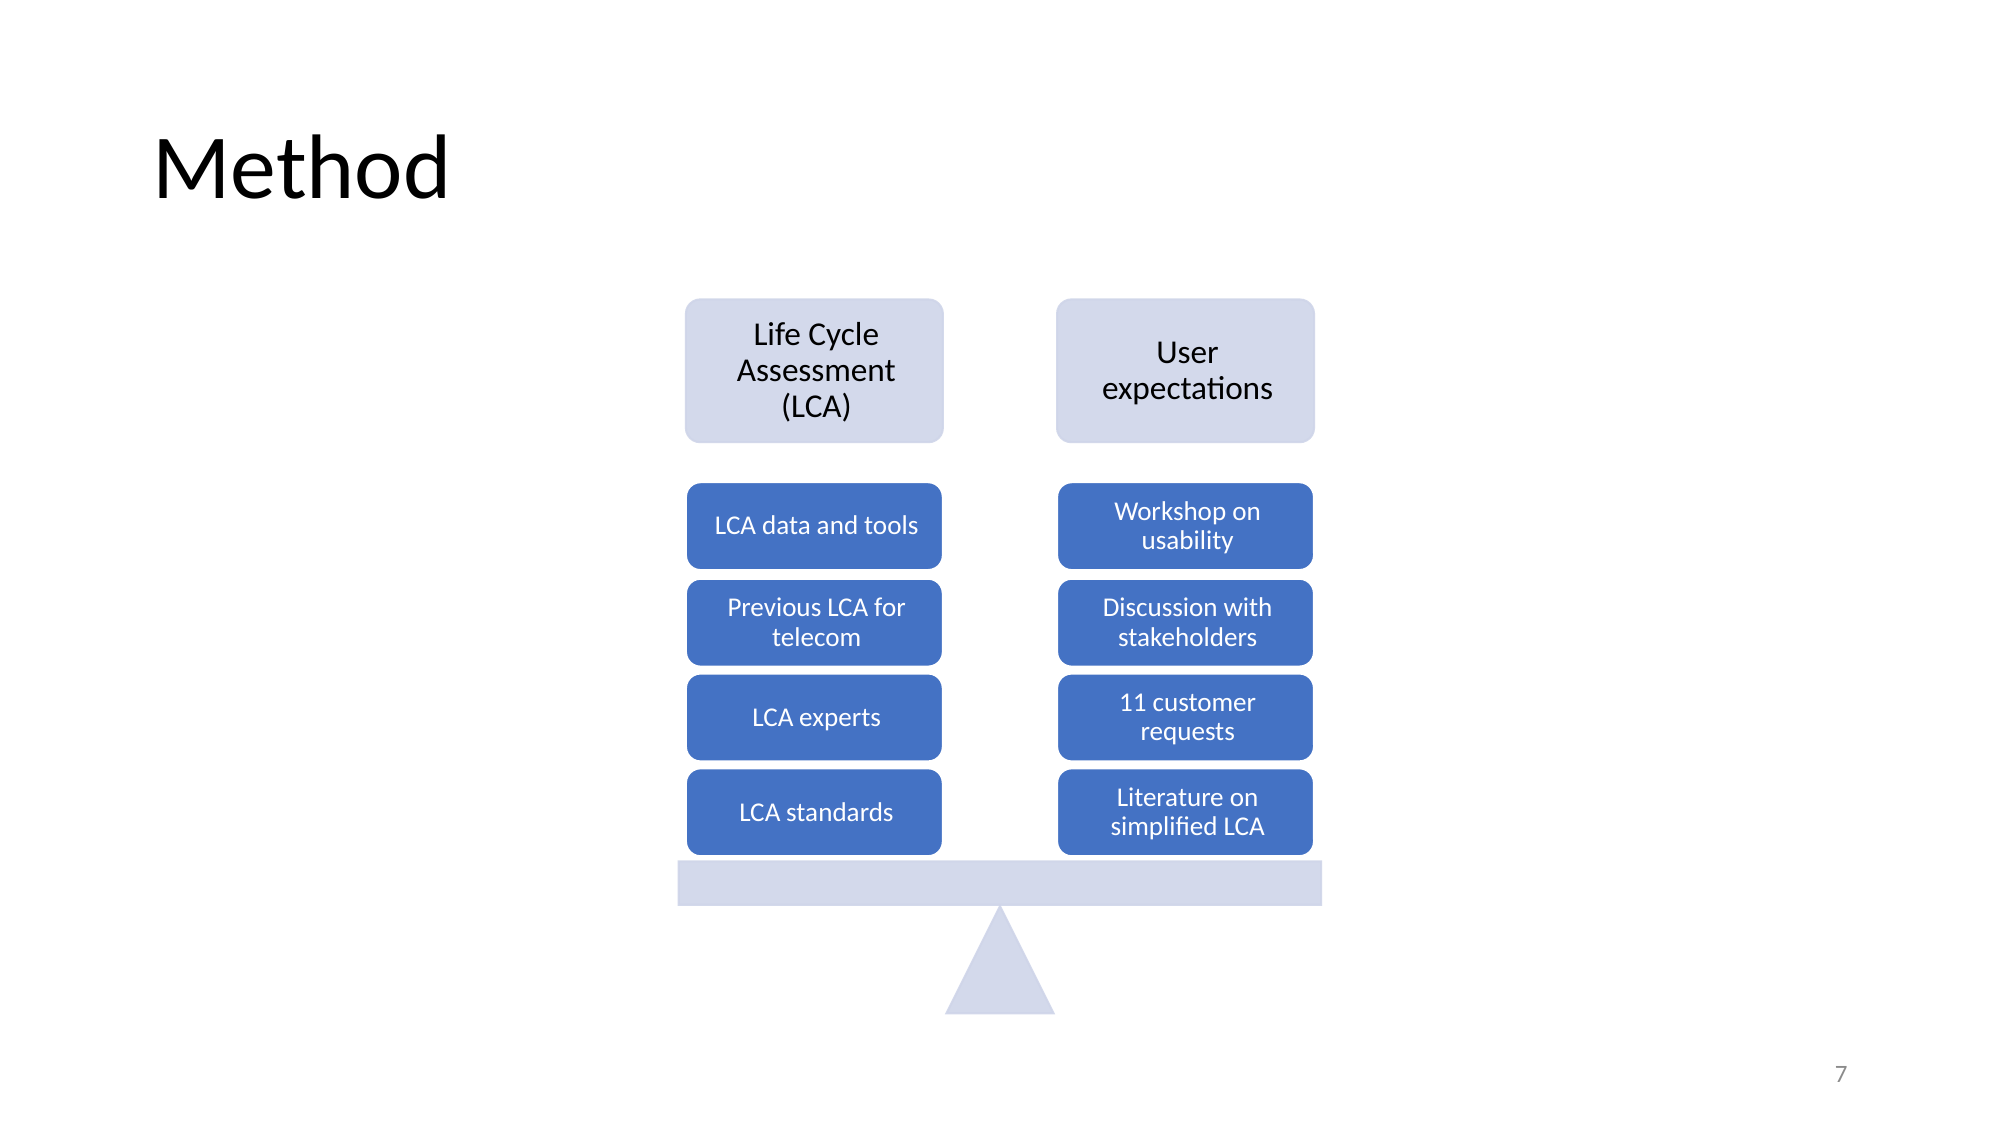

# Method
Life Cycle Assessment (LCA)
User expectations
Literature on simplified LCA
11 customer requests
Discussion with stakeholders
Workshop on usability
LCA standards
LCA experts
Previous LCA for telecom
LCA data and tools
7